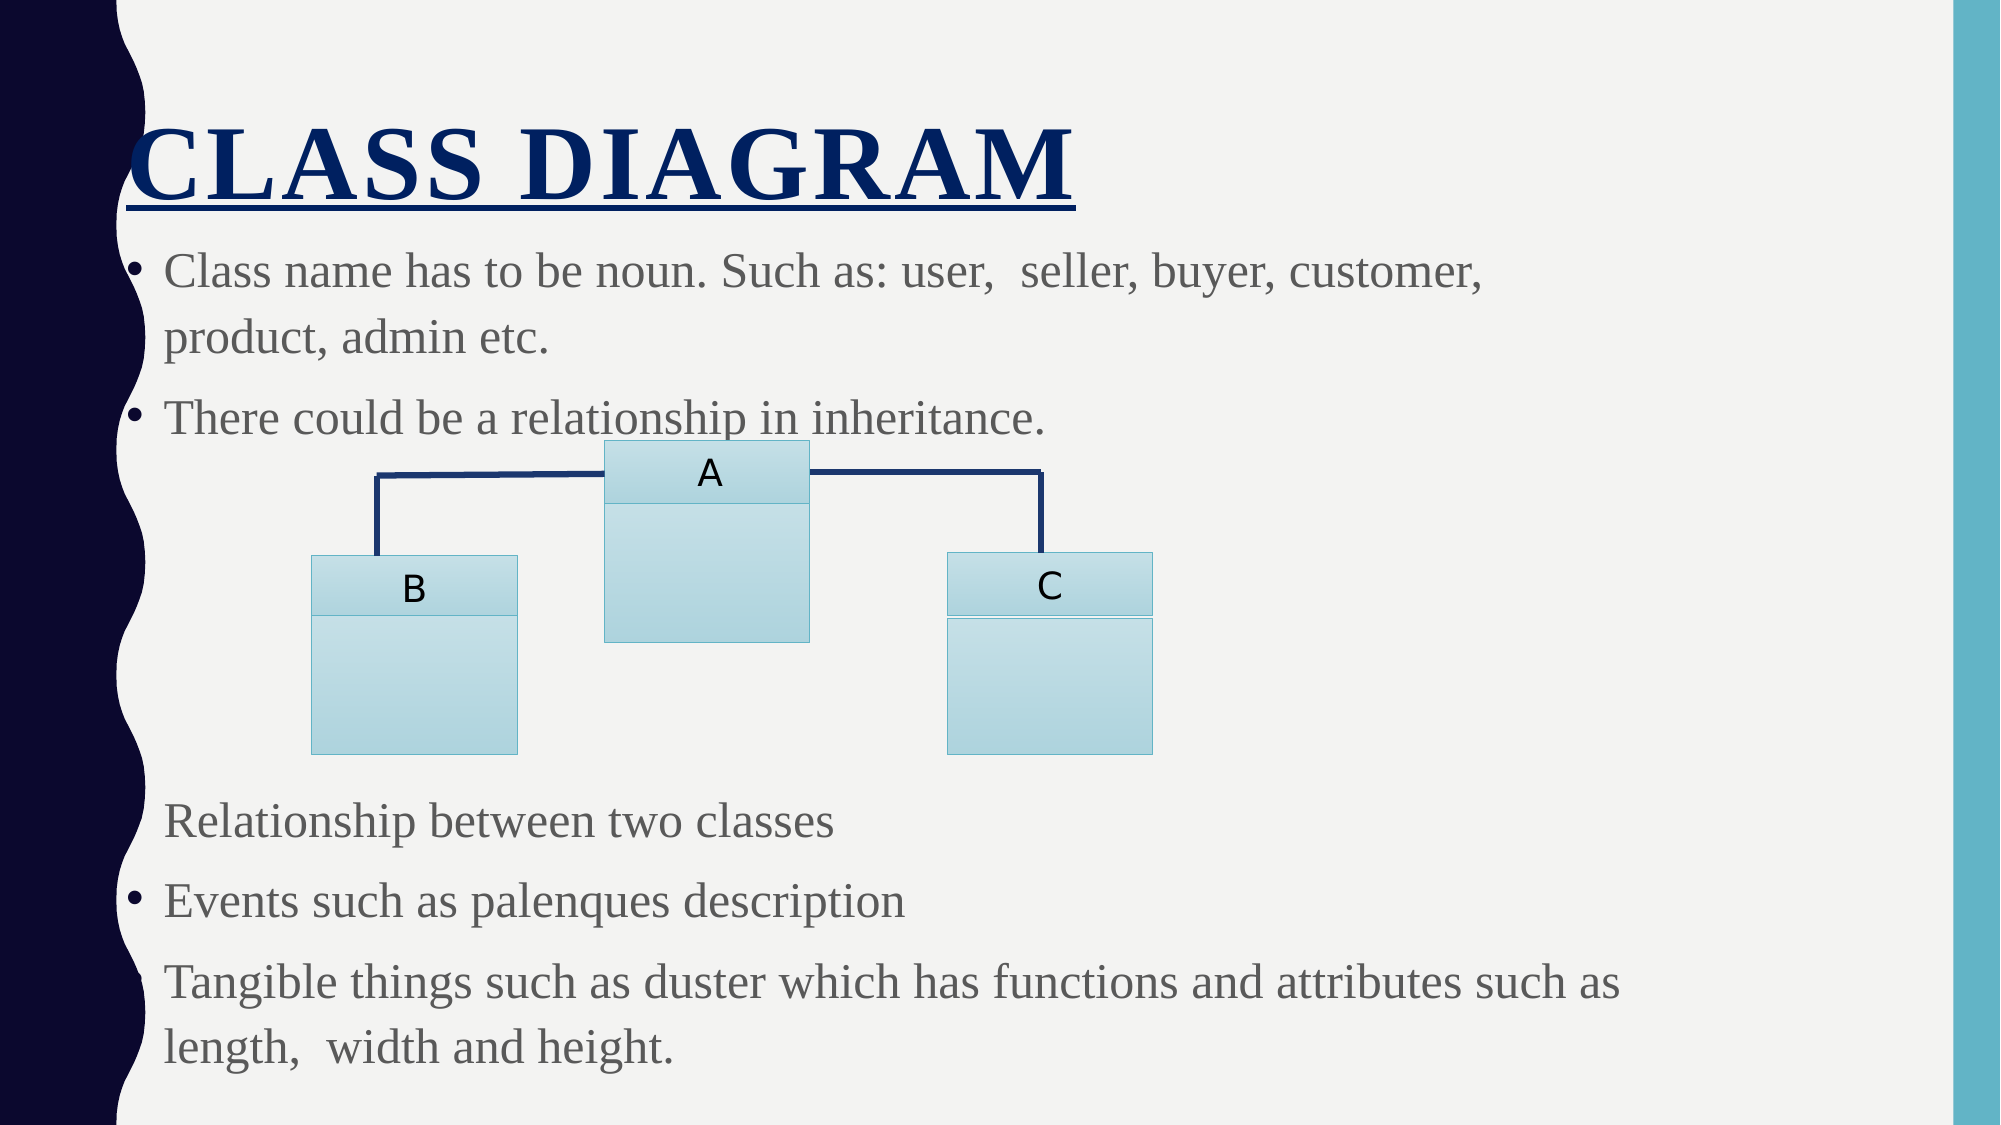

# Class Diagram
Class name has to be noun. Such as: user,  seller, buyer, customer, product, admin etc.
There could be a relationship in inheritance.

Relationship between two classes
Events such as palenques description
Tangible things such as duster which has functions and attributes such as length,  width and height.

     A

C
B